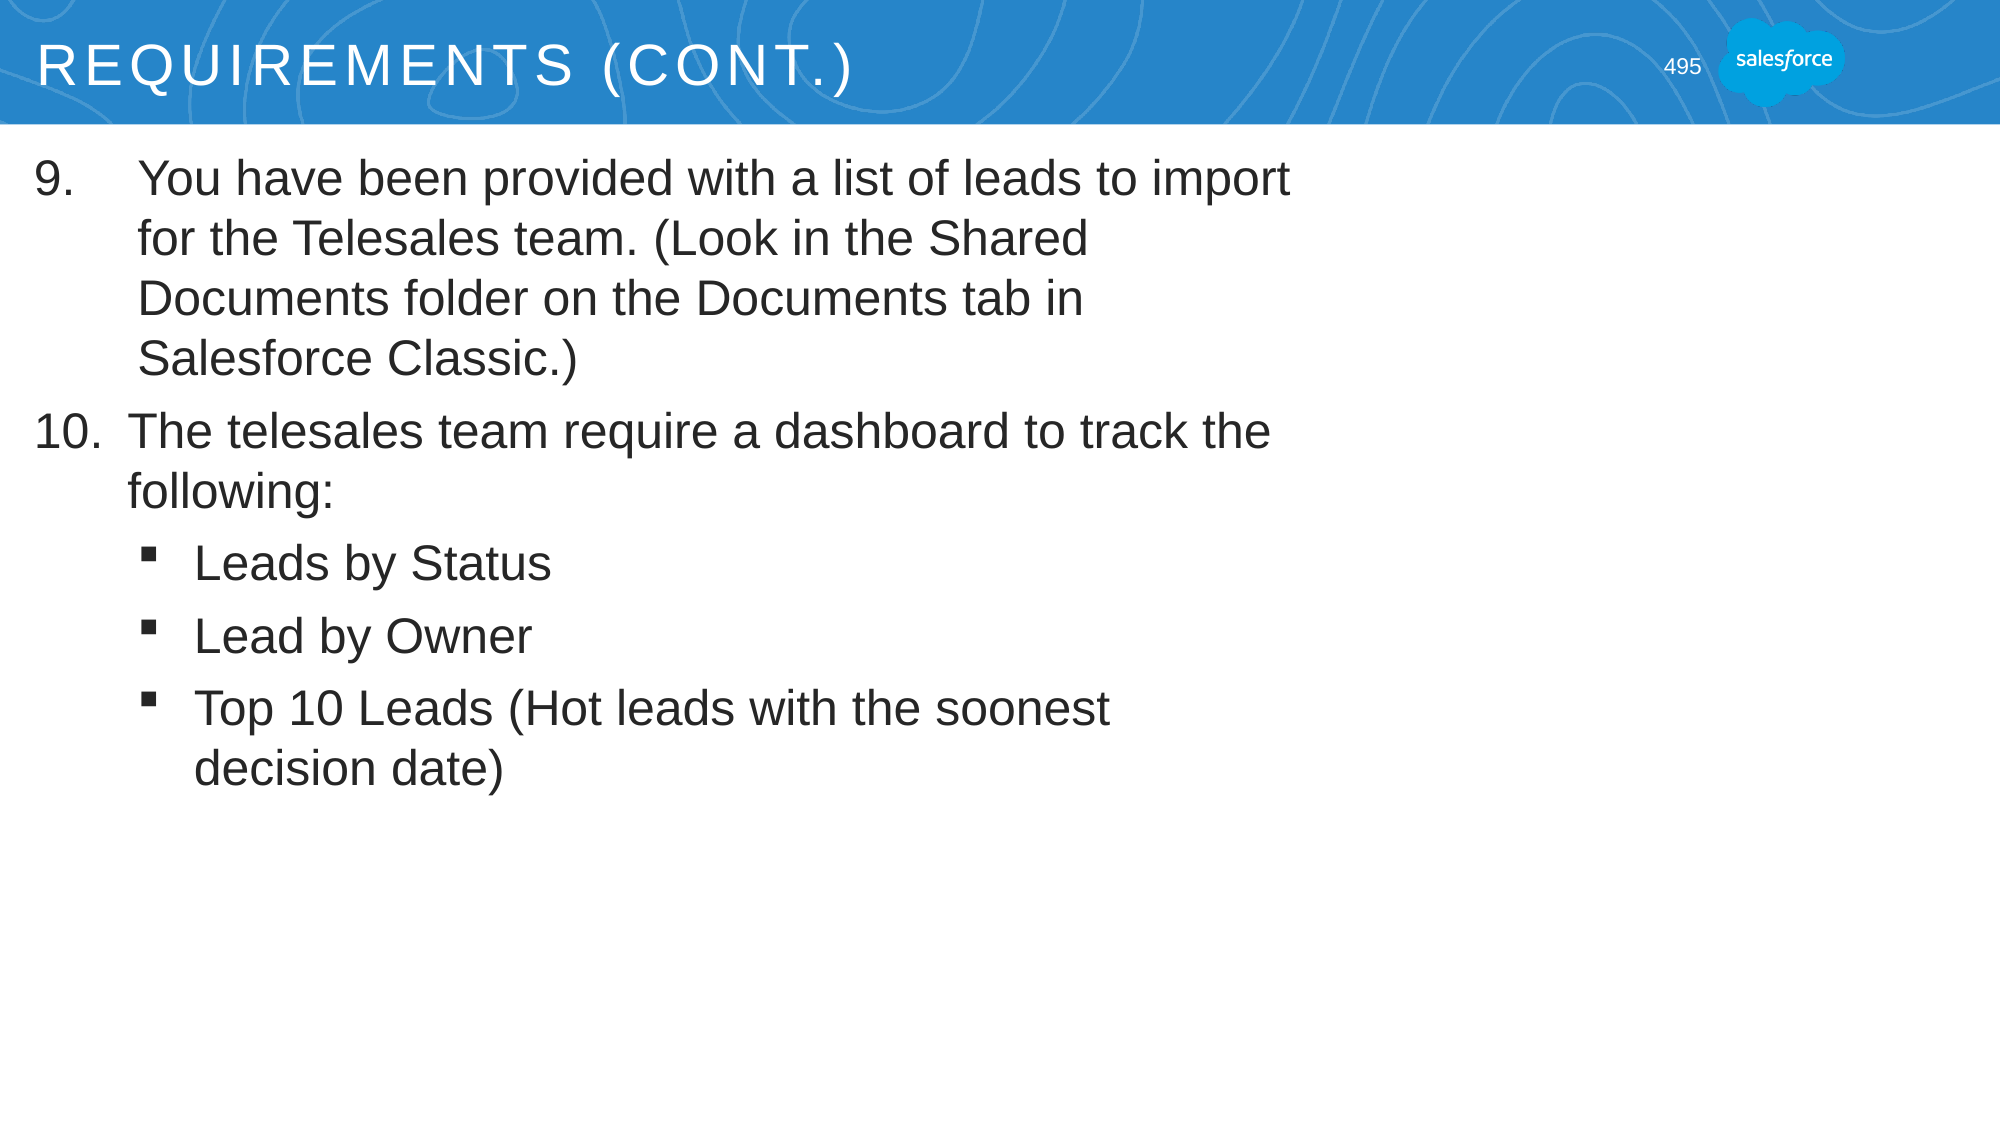

# Requirements (cont.)
495
You have been provided with a list of leads to import for the Telesales team. (Look in the Shared Documents folder on the Documents tab in Salesforce Classic.)
The telesales team require a dashboard to track the following:
Leads by Status
Lead by Owner
Top 10 Leads (Hot leads with the soonest decision date)